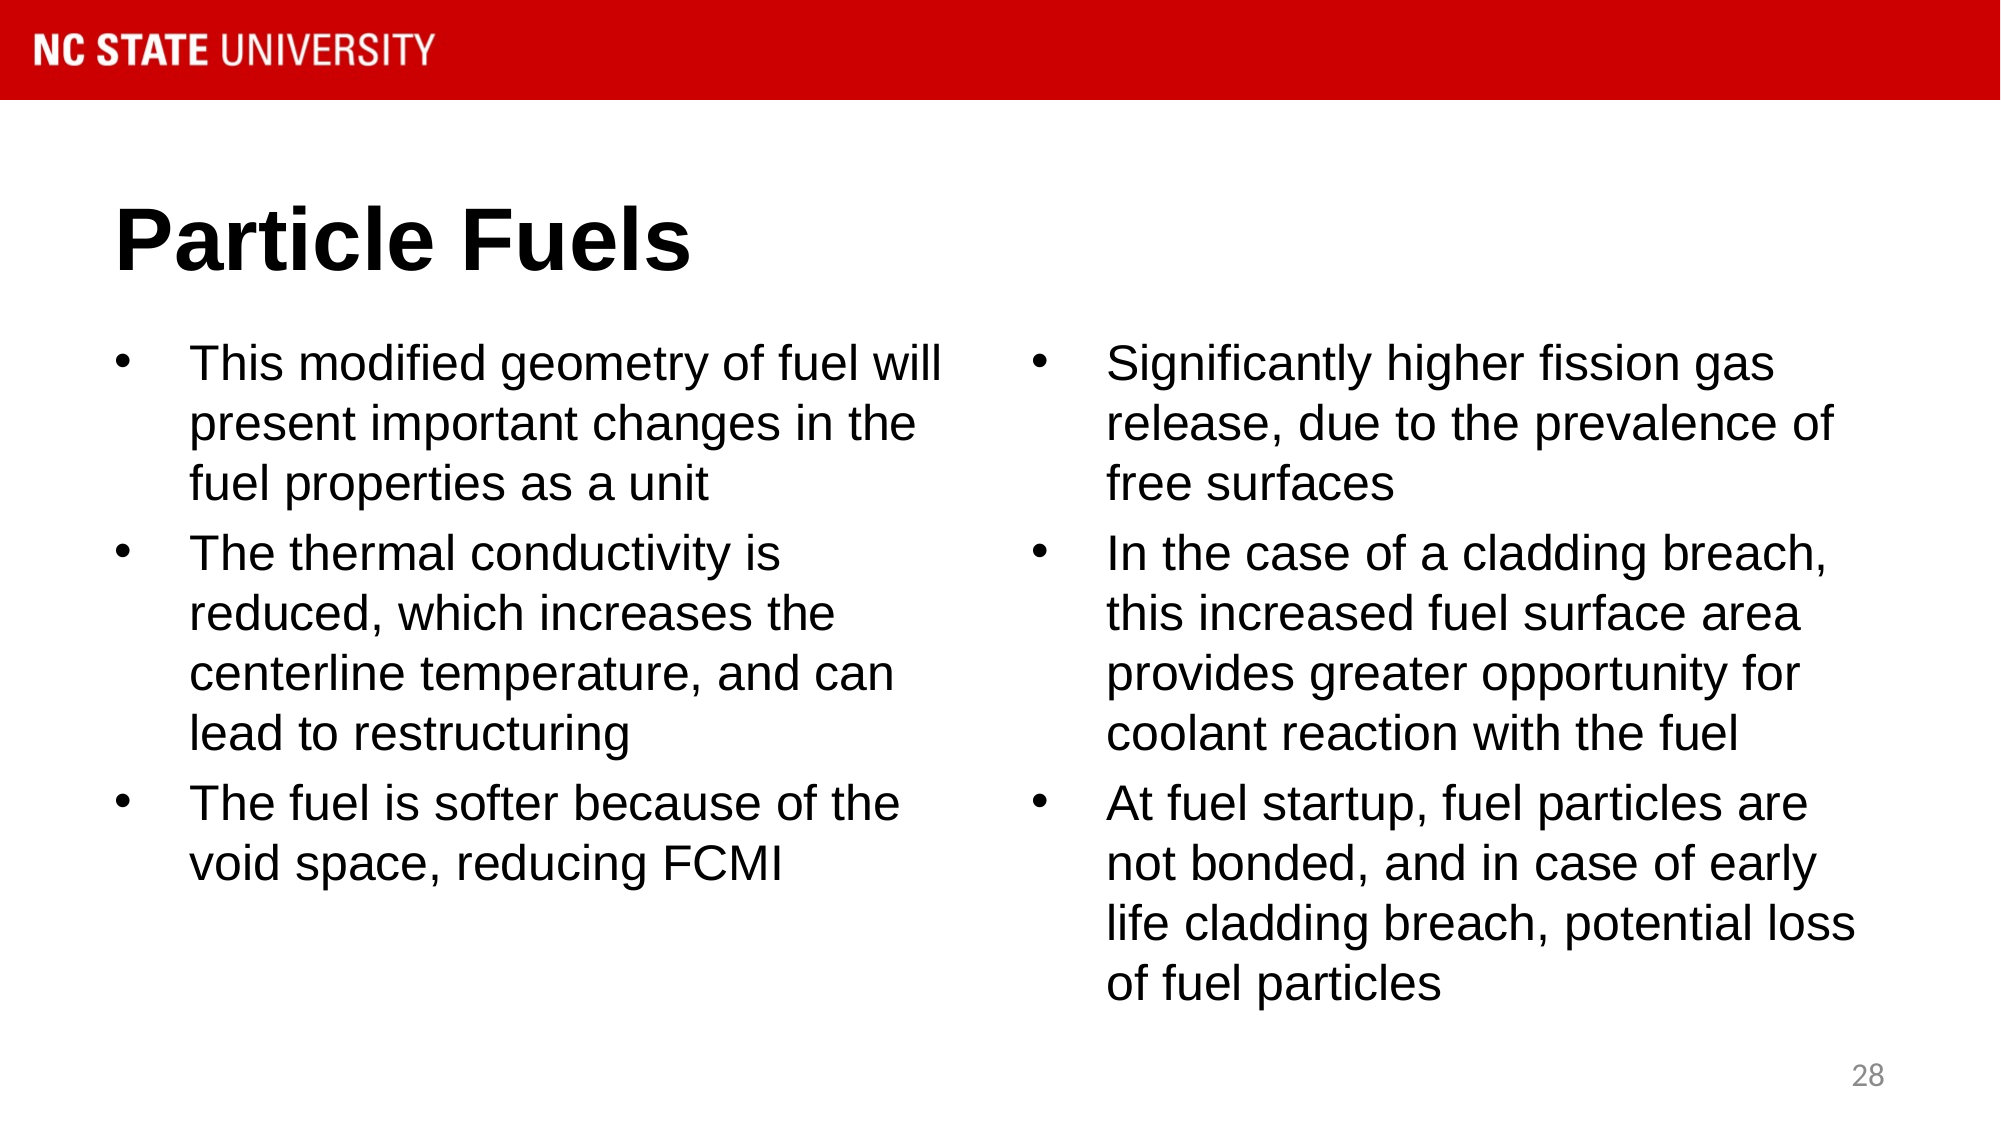

# Particle Fuels
This modified geometry of fuel will present important changes in the fuel properties as a unit
The thermal conductivity is reduced, which increases the centerline temperature, and can lead to restructuring
The fuel is softer because of the void space, reducing FCMI

Significantly higher fission gas release, due to the prevalence of free surfaces
In the case of a cladding breach, this increased fuel surface area provides greater opportunity for coolant reaction with the fuel
At fuel startup, fuel particles are not bonded, and in case of early life cladding breach, potential loss of fuel particles
28